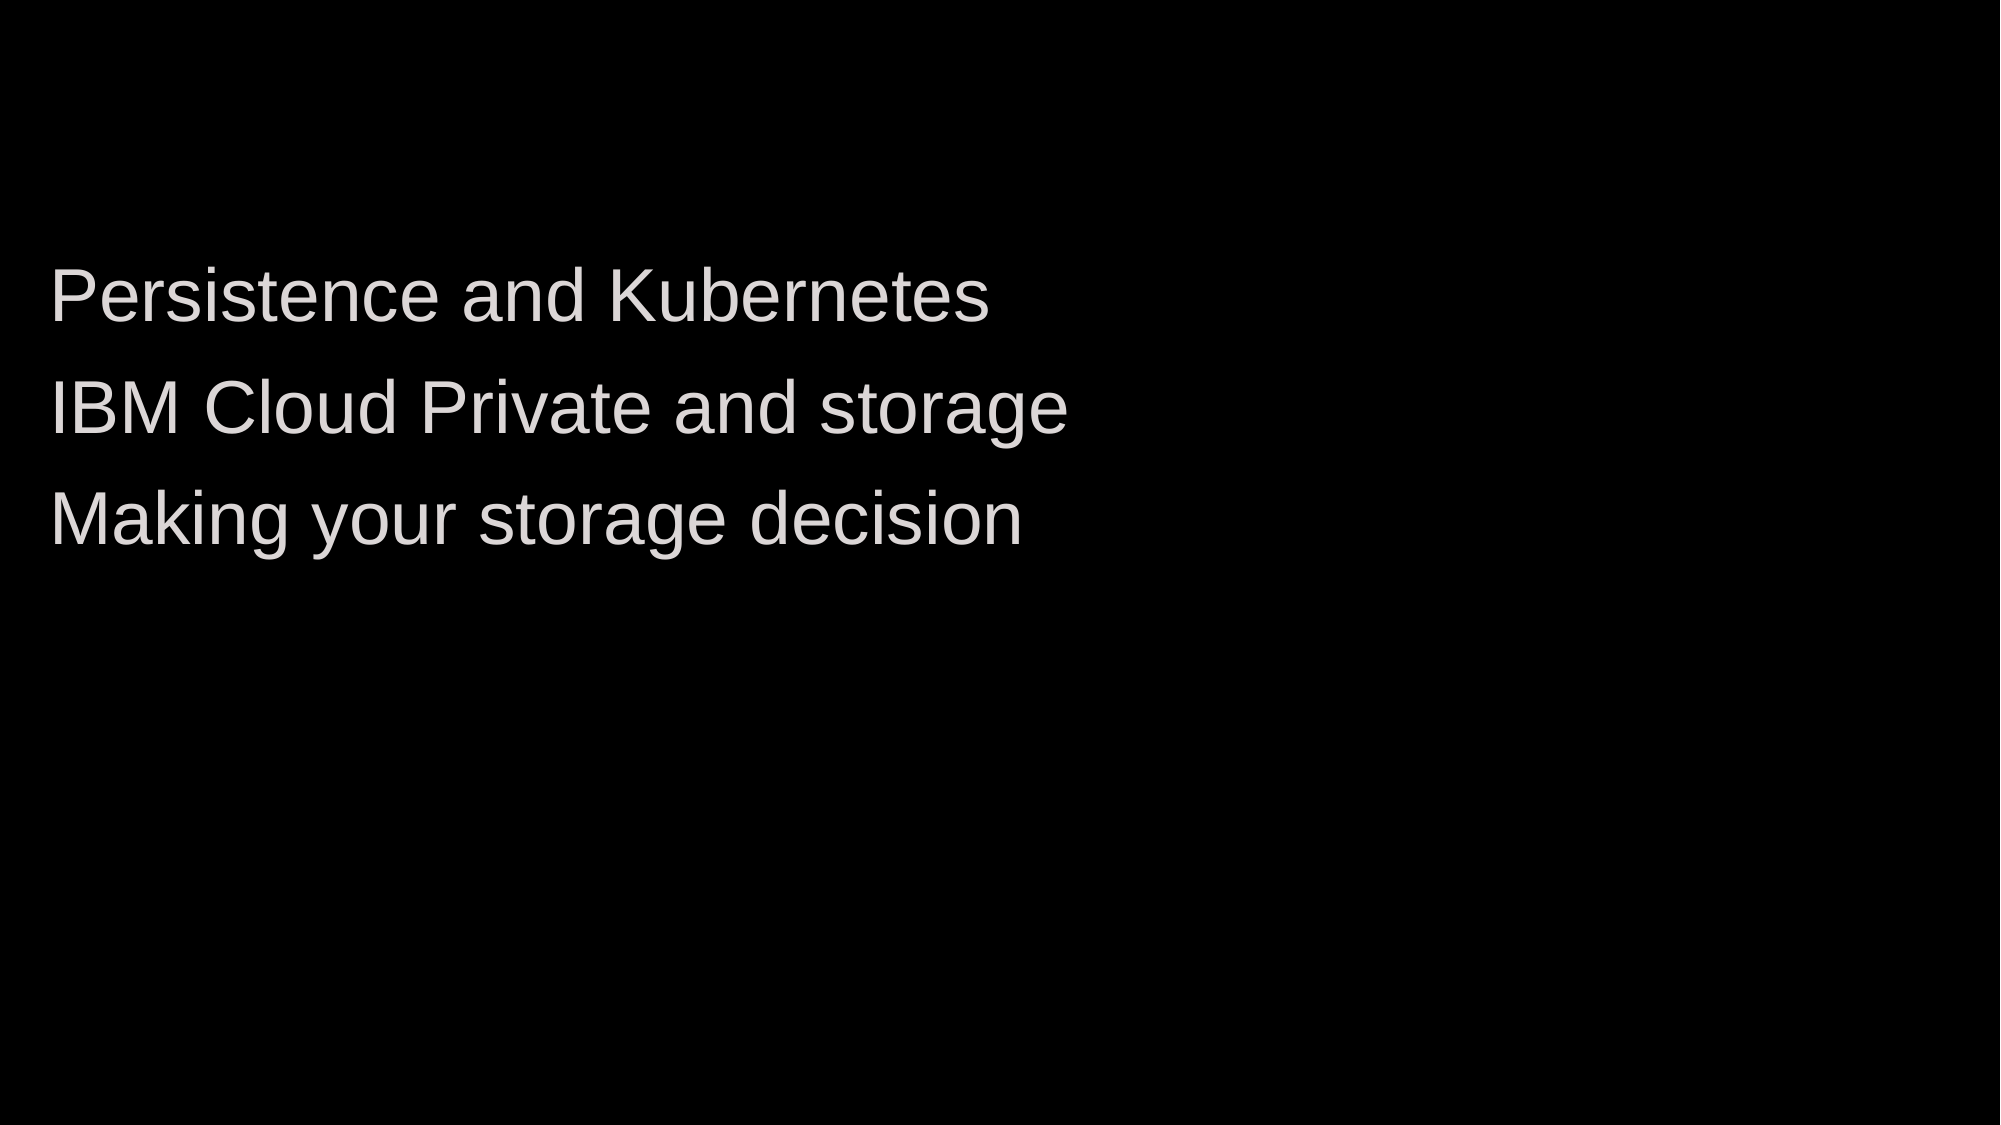

Persistence and Kubernetes
IBM Cloud Private and storage
Making your storage decision